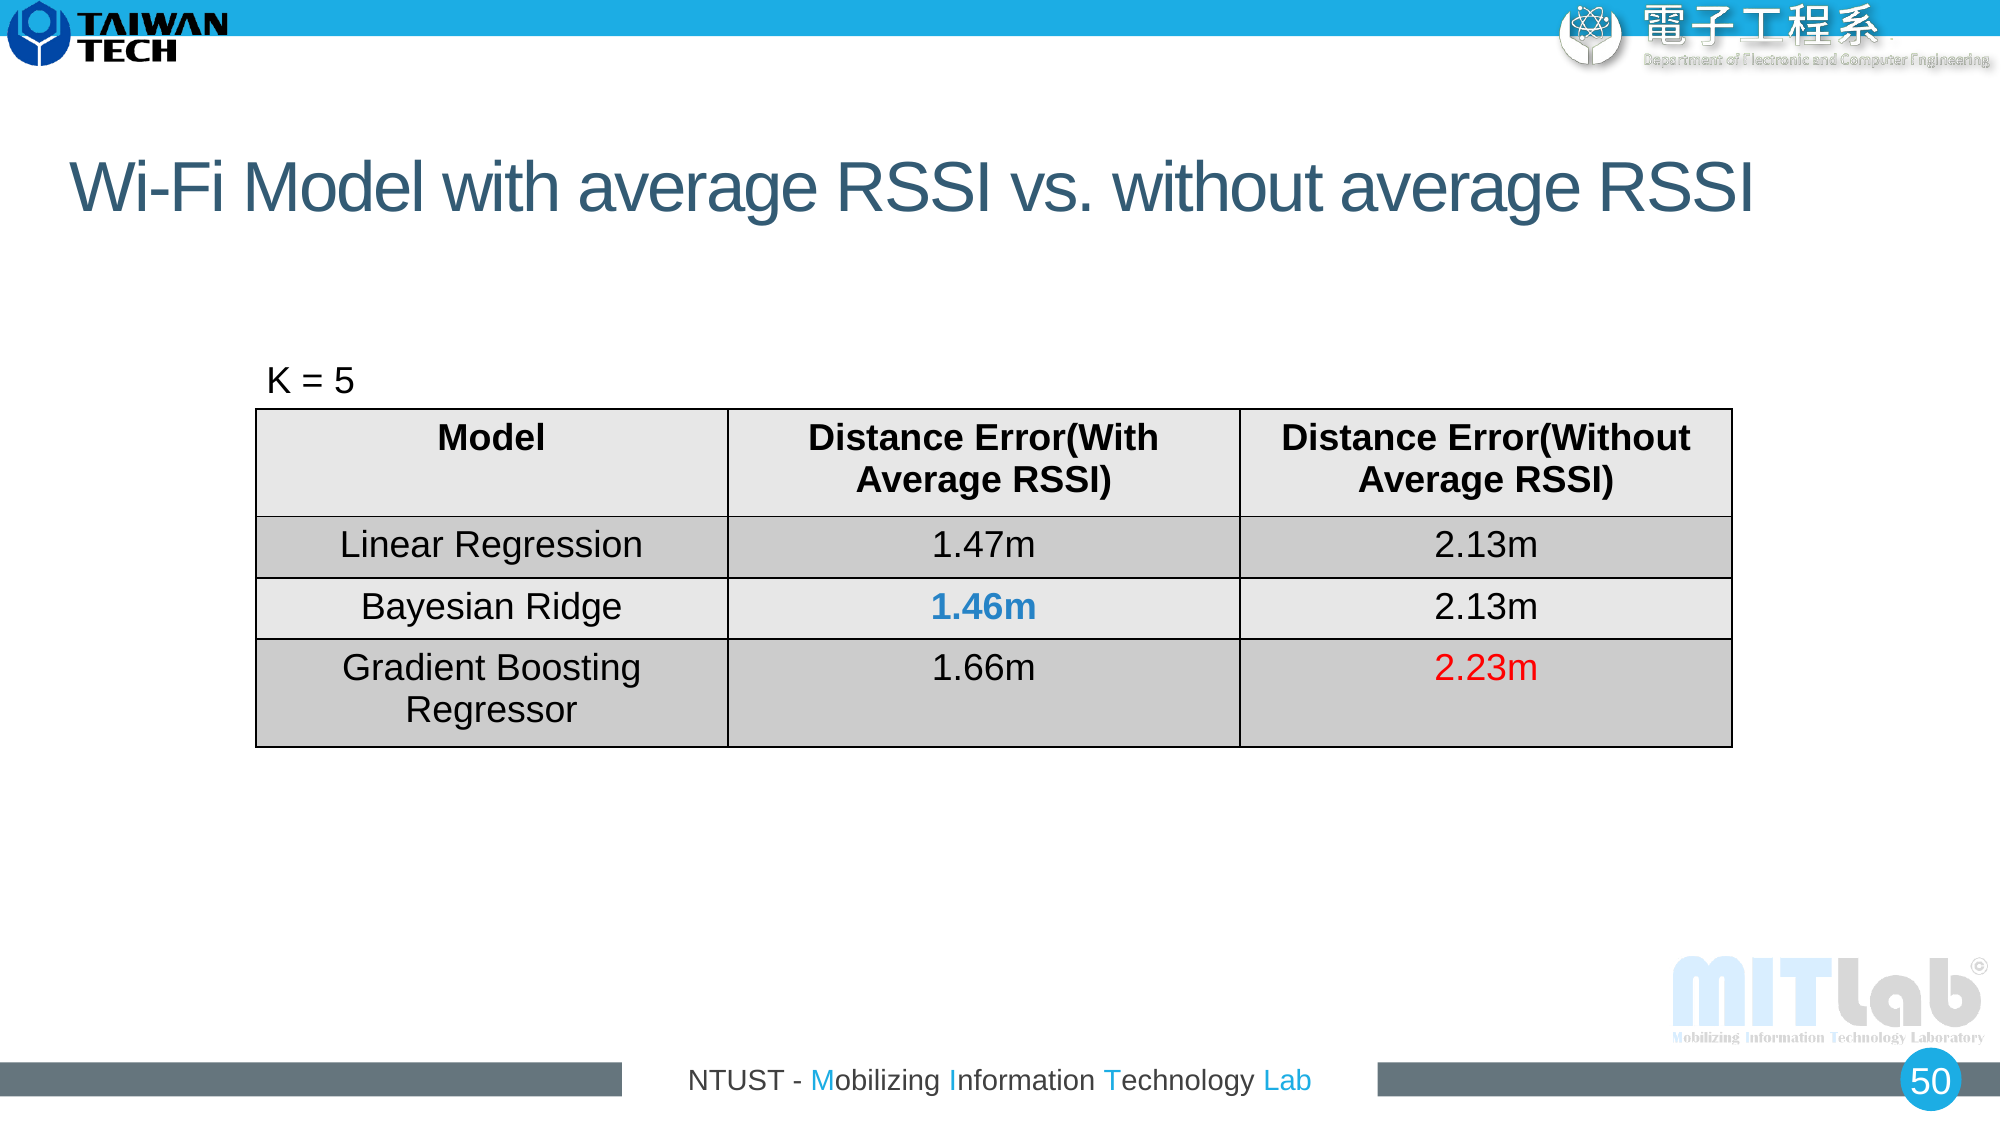

# Wi-Fi Model with average RSSI vs. without average RSSI
K = 5
| Model | Distance Error(With Average RSSI) | Distance Error(Without Average RSSI) |
| --- | --- | --- |
| Linear Regression | 1.47m | 2.13m |
| Bayesian Ridge | 1.46m | 2.13m |
| Gradient Boosting Regressor | 1.66m | 2.23m |
50